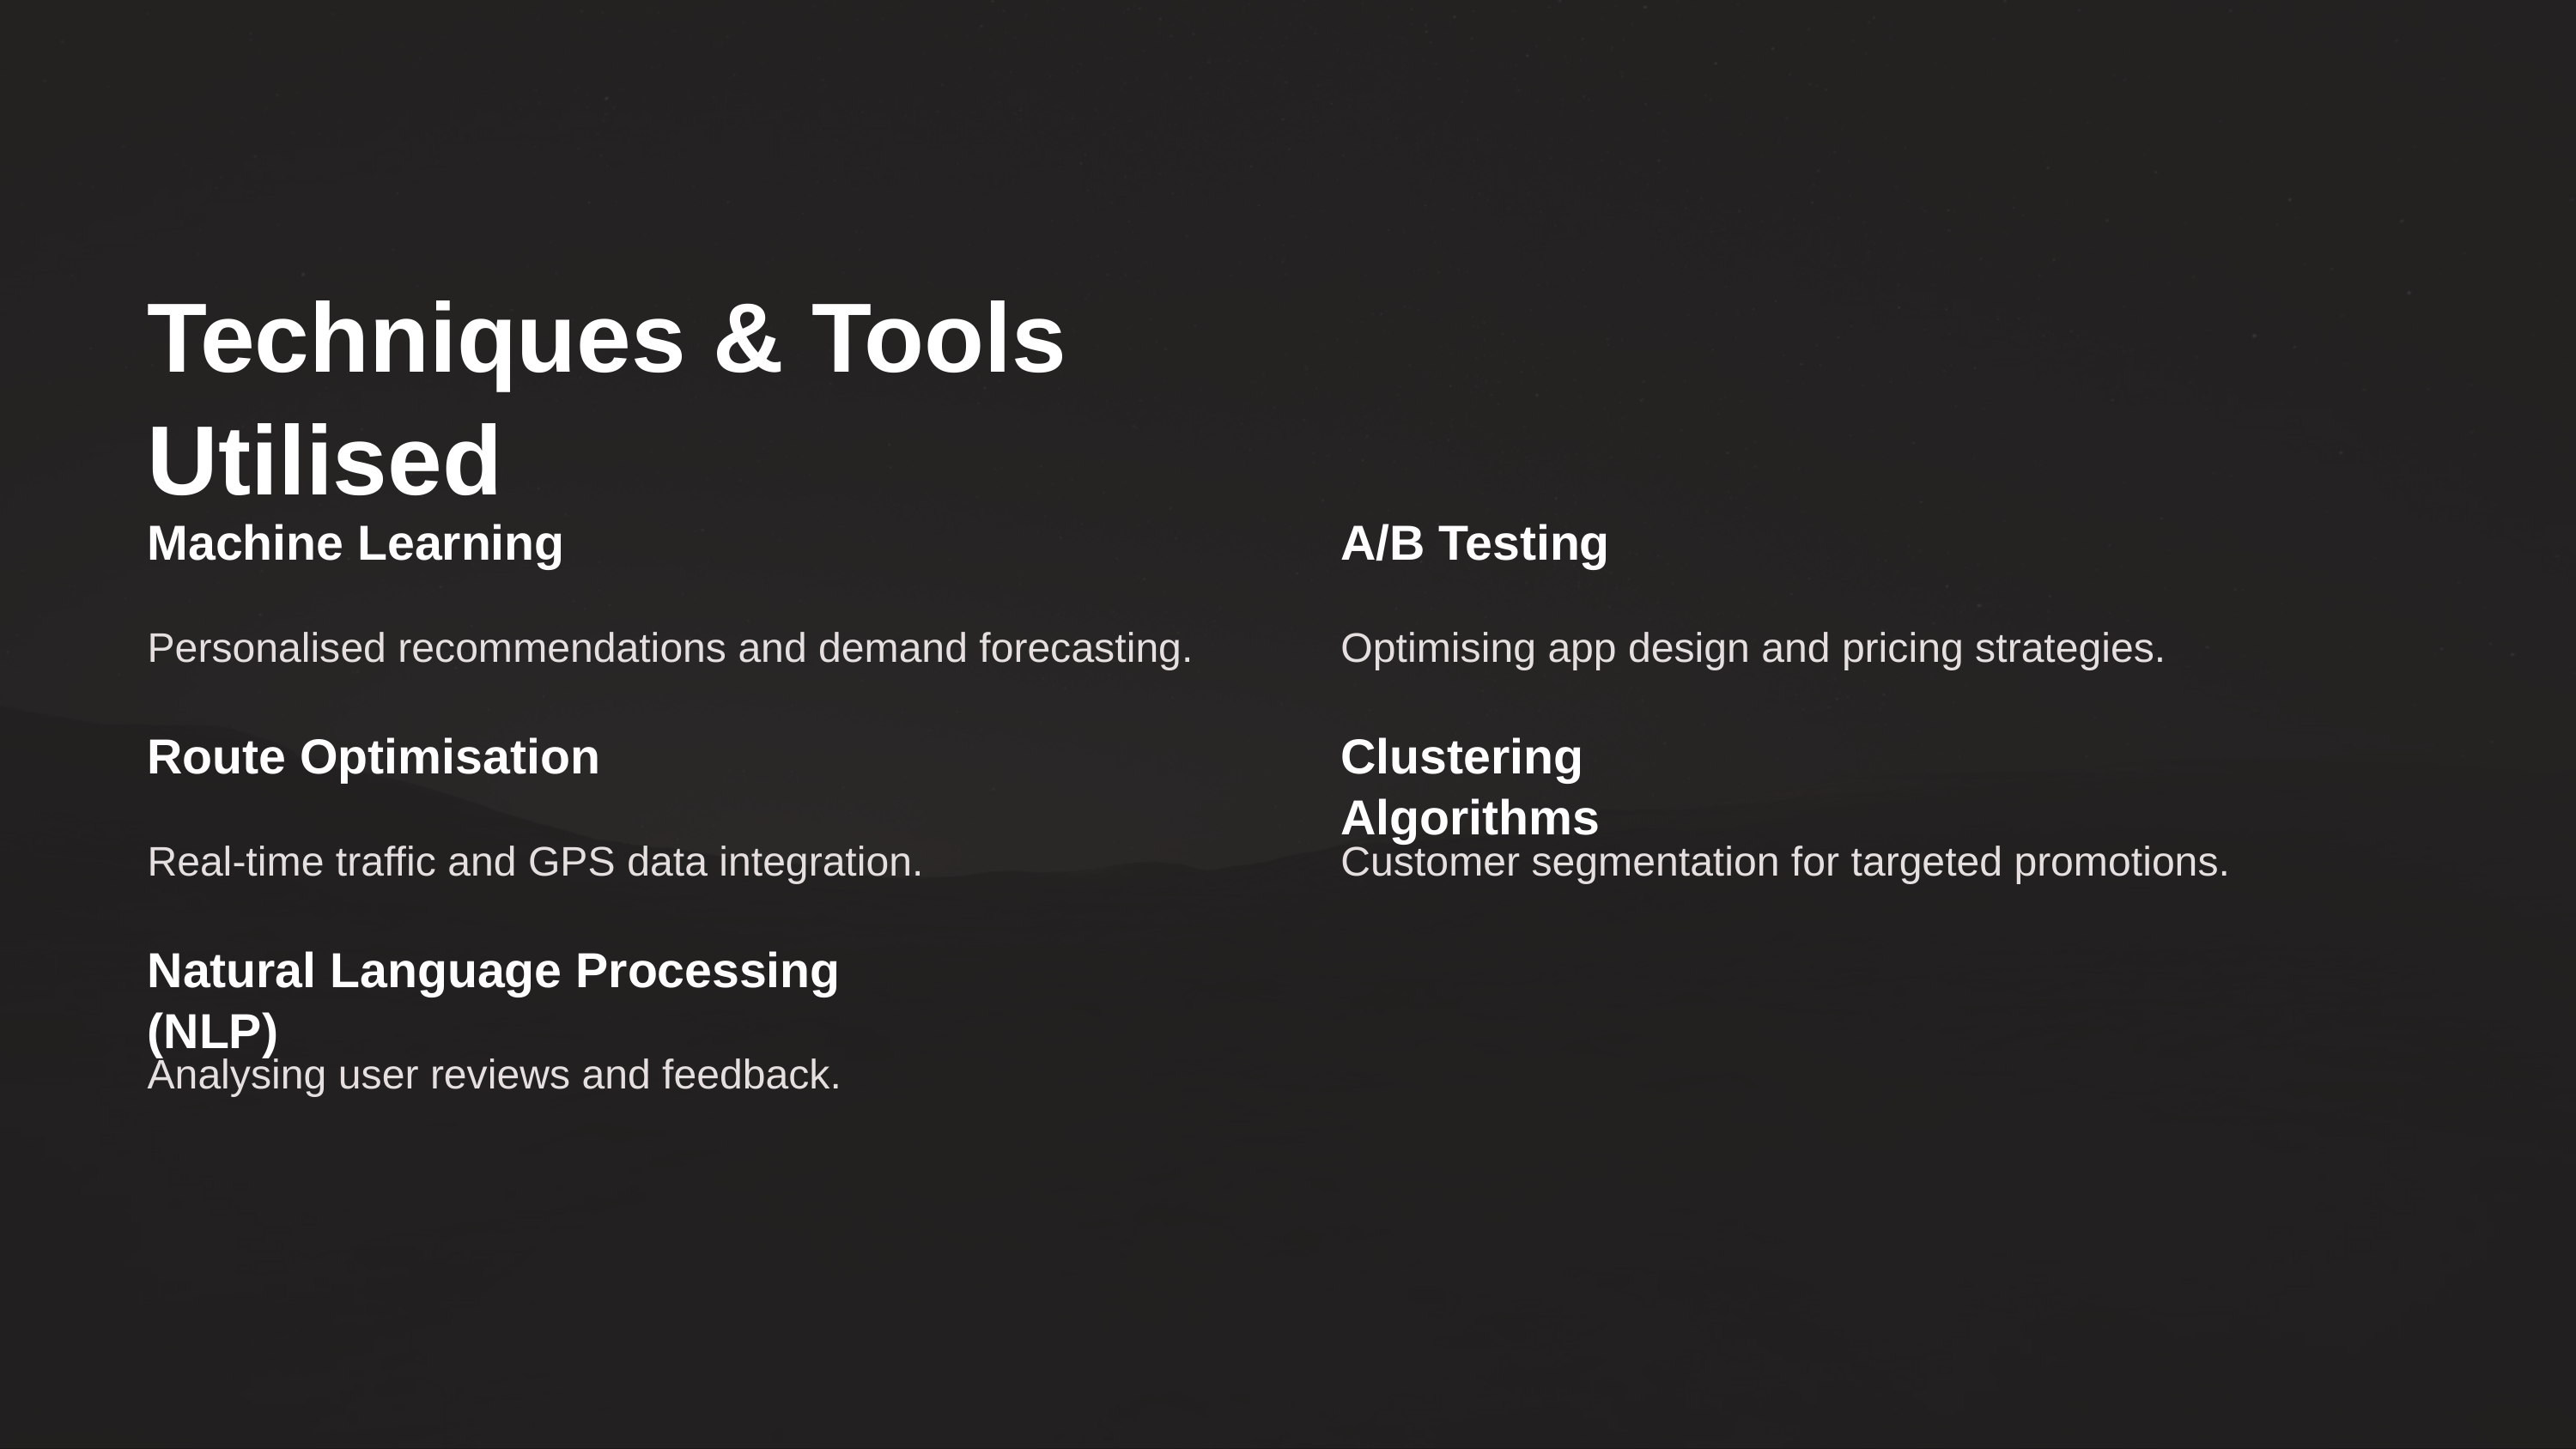

Techniques & Tools Utilised
Machine Learning
A/B Testing
Personalised recommendations and demand forecasting.
Optimising app design and pricing strategies.
Route Optimisation
Clustering Algorithms
Real-time traffic and GPS data integration.
Customer segmentation for targeted promotions.
Natural Language Processing (NLP)
Analysing user reviews and feedback.